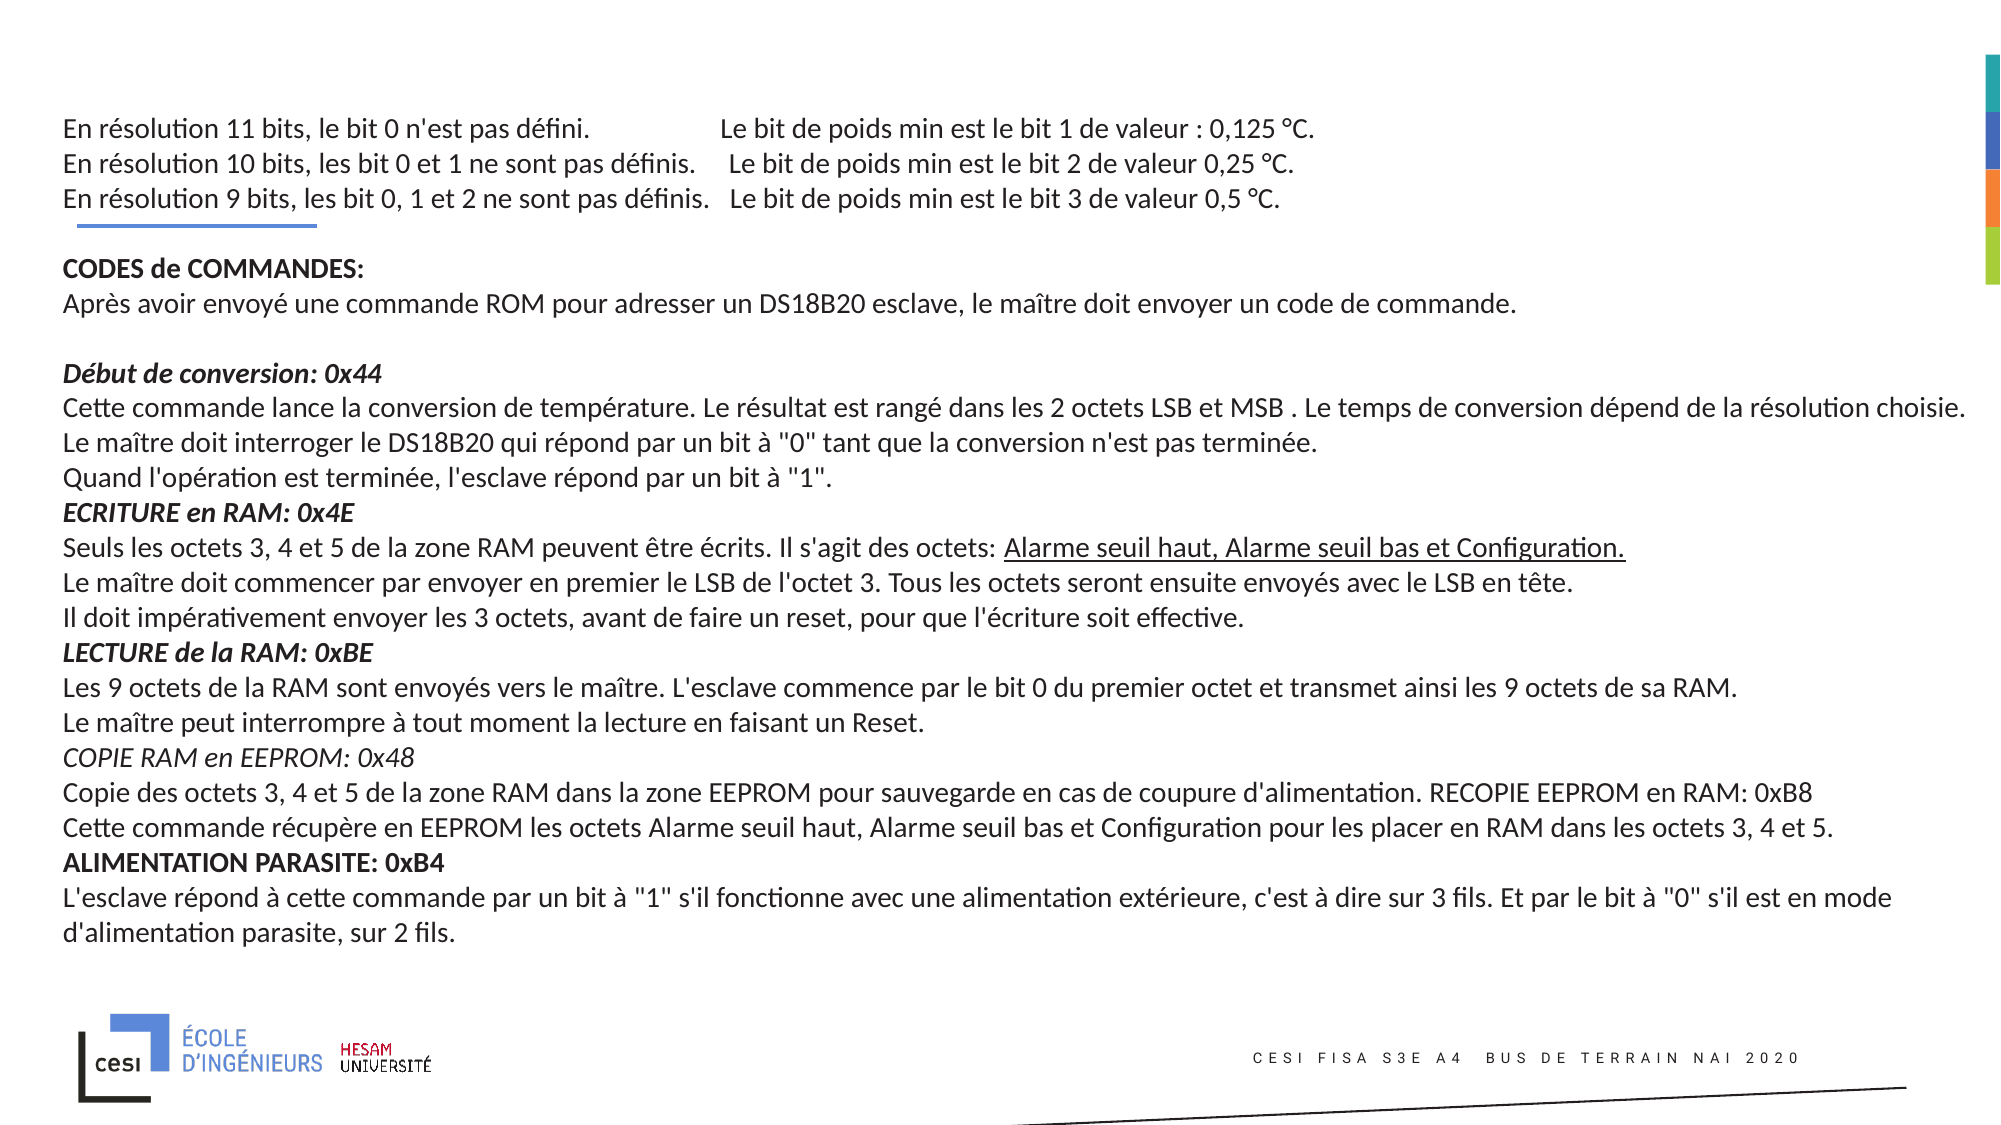

En résolution 11 bits, le bit 0 n'est pas défini.                    Le bit de poids min est le bit 1 de valeur : 0,125 °C.
En résolution 10 bits, les bit 0 et 1 ne sont pas définis.     Le bit de poids min est le bit 2 de valeur 0,25 °C.
En résolution 9 bits, les bit 0, 1 et 2 ne sont pas définis.   Le bit de poids min est le bit 3 de valeur 0,5 °C.

CODES de COMMANDES:
Après avoir envoyé une commande ROM pour adresser un DS18B20 esclave, le maître doit envoyer un code de commande.

Début de conversion: 0x44
Cette commande lance la conversion de température. Le résultat est rangé dans les 2 octets LSB et MSB . Le temps de conversion dépend de la résolution choisie.
Le maître doit interroger le DS18B20 qui répond par un bit à "0" tant que la conversion n'est pas terminée.
Quand l'opération est terminée, l'esclave répond par un bit à "1".
ECRITURE en RAM: 0x4E
Seuls les octets 3, 4 et 5 de la zone RAM peuvent être écrits. Il s'agit des octets: Alarme seuil haut, Alarme seuil bas et Configuration.
Le maître doit commencer par envoyer en premier le LSB de l'octet 3. Tous les octets seront ensuite envoyés avec le LSB en tête.
Il doit impérativement envoyer les 3 octets, avant de faire un reset, pour que l'écriture soit effective.
LECTURE de la RAM: 0xBE
Les 9 octets de la RAM sont envoyés vers le maître. L'esclave commence par le bit 0 du premier octet et transmet ainsi les 9 octets de sa RAM.
Le maître peut interrompre à tout moment la lecture en faisant un Reset.
COPIE RAM en EEPROM: 0x48
Copie des octets 3, 4 et 5 de la zone RAM dans la zone EEPROM pour sauvegarde en cas de coupure d'alimentation. RECOPIE EEPROM en RAM: 0xB8
Cette commande récupère en EEPROM les octets Alarme seuil haut, Alarme seuil bas et Configuration pour les placer en RAM dans les octets 3, 4 et 5.
ALIMENTATION PARASITE: 0xB4
L'esclave répond à cette commande par un bit à "1" s'il fonctionne avec une alimentation extérieure, c'est à dire sur 3 fils. Et par le bit à "0" s'il est en mode d'alimentation parasite, sur 2 fils.

CESI FISA S3E A4  Bus de Terrain NAI 2020